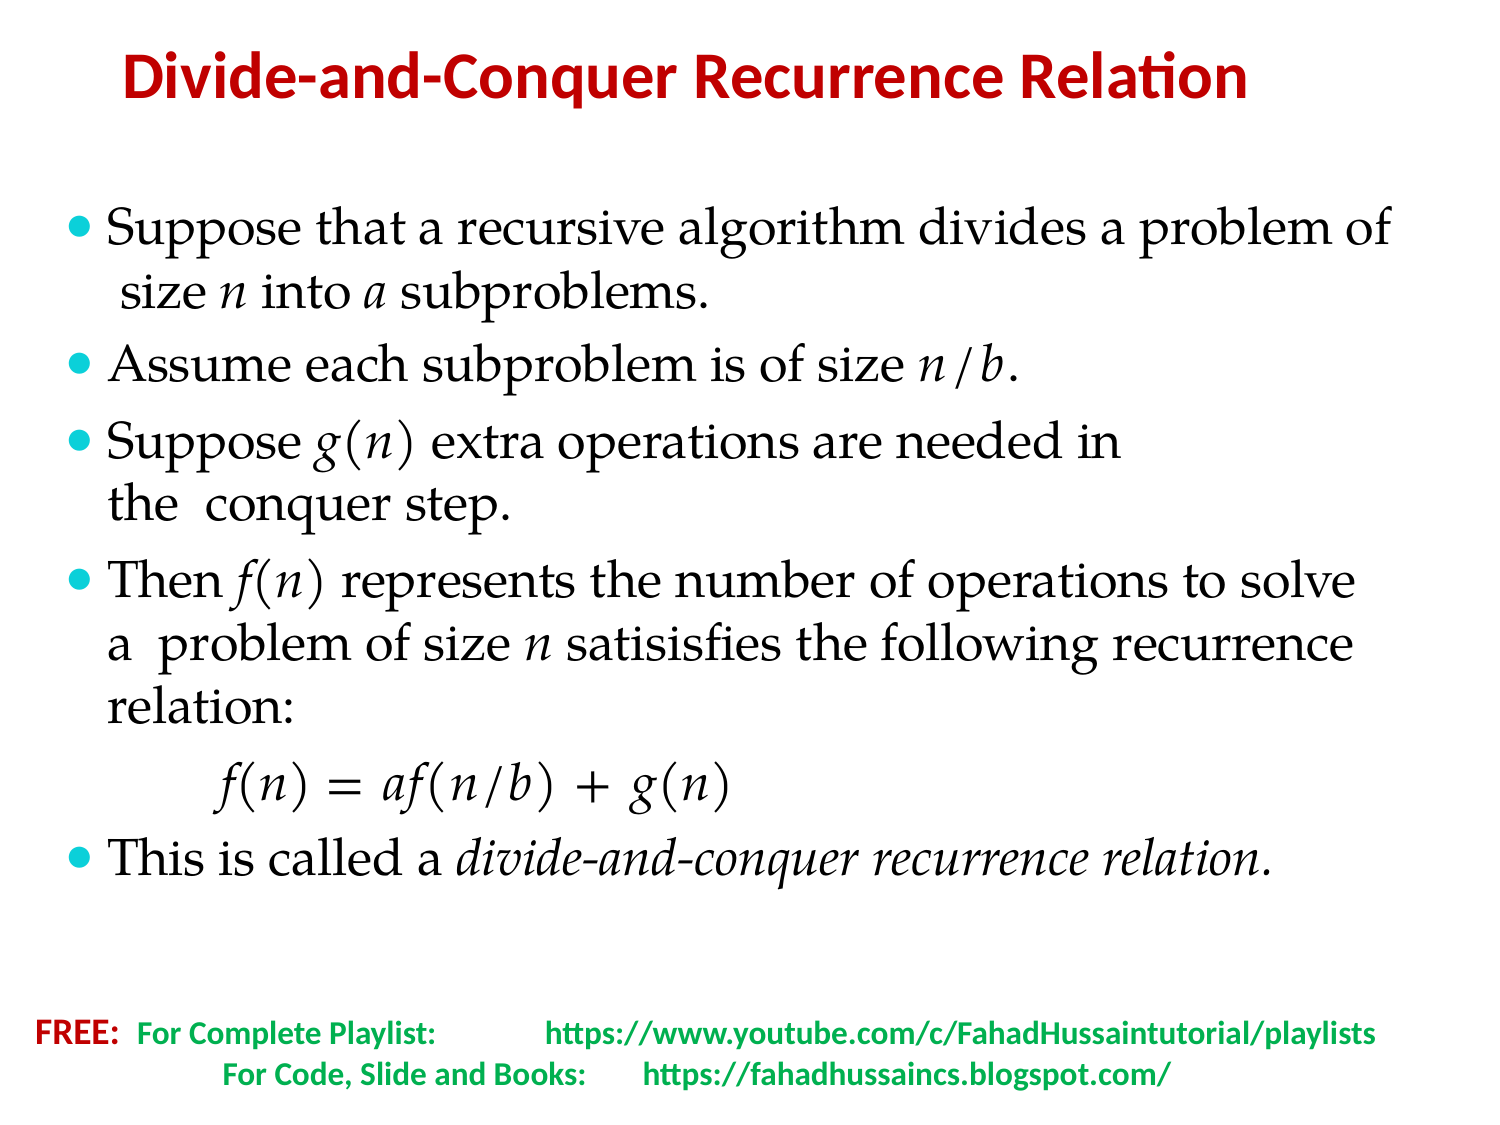

Divide-and-Conquer Recurrence Relation
Suppose that a recursive algorithm divides a problem of  size n into a subproblems.
Assume each subproblem is of size n/b.
Suppose g(n) extra operations are needed in the  conquer step.
Then f(n) represents the number of operations to solve a  problem of size n satisisfies the following recurrence  relation:
f(n) = af(n/b) + g(n)
This is called a divide-and-conquer recurrence relation.
FREE:  For Complete Playlist: 	        https://www.youtube.com/c/FahadHussaintutorial/playlists
	     For Code, Slide and Books:	 https://fahadhussaincs.blogspot.com/